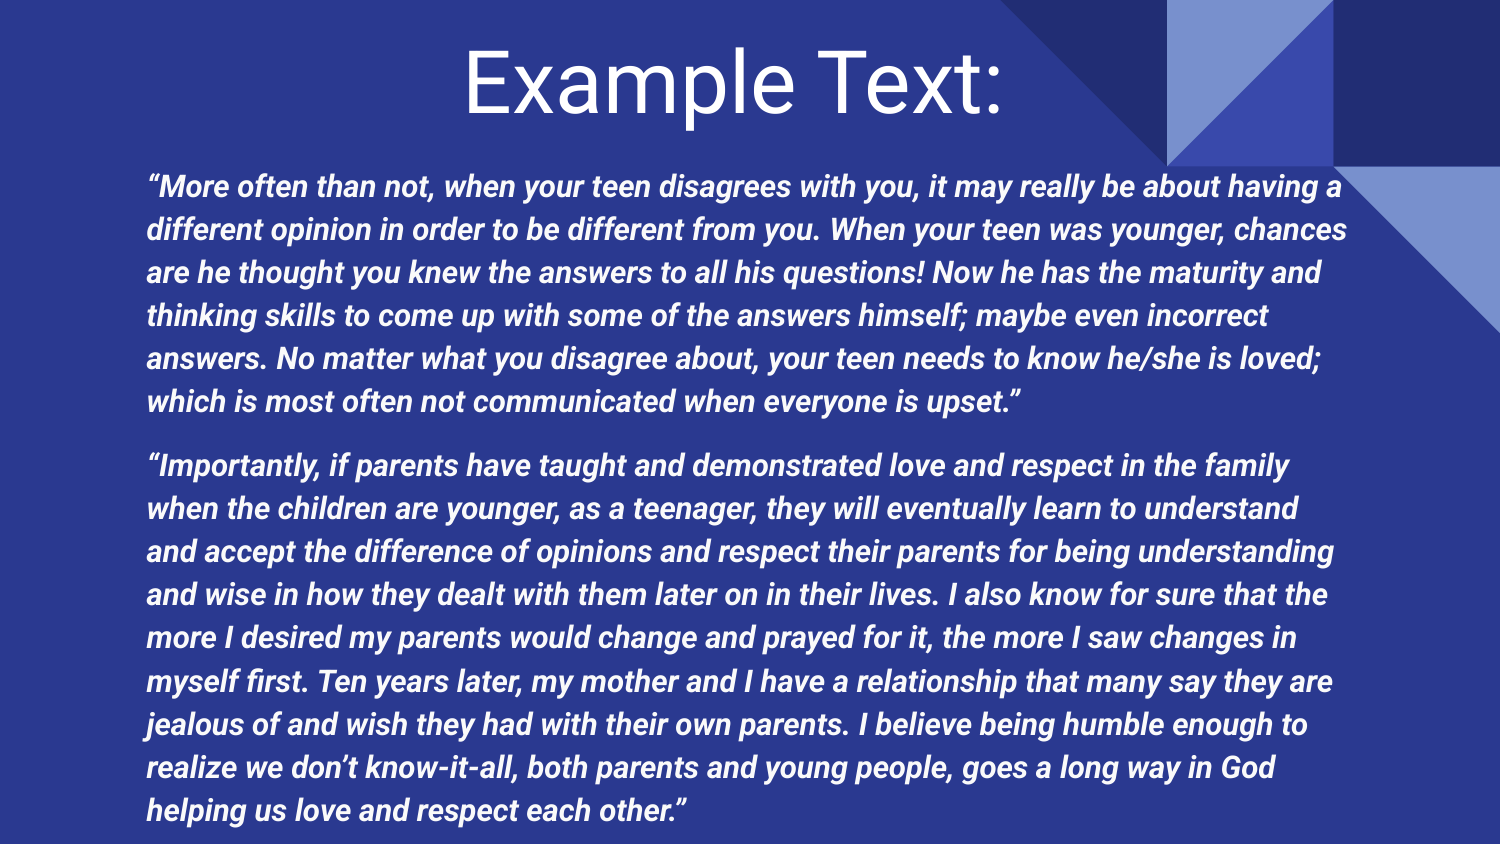

# Example Text:
“More often than not, when your teen disagrees with you, it may really be about having a different opinion in order to be different from you. When your teen was younger, chances are he thought you knew the answers to all his questions! Now he has the maturity and thinking skills to come up with some of the answers himself; maybe even incorrect answers. No matter what you disagree about, your teen needs to know he/she is loved; which is most often not communicated when everyone is upset.”
“Importantly, if parents have taught and demonstrated love and respect in the family when the children are younger, as a teenager, they will eventually learn to understand and accept the difference of opinions and respect their parents for being understanding and wise in how they dealt with them later on in their lives. I also know for sure that the more I desired my parents would change and prayed for it, the more I saw changes in myself first. Ten years later, my mother and I have a relationship that many say they are jealous of and wish they had with their own parents. I believe being humble enough to realize we don’t know-it-all, both parents and young people, goes a long way in God helping us love and respect each other.”